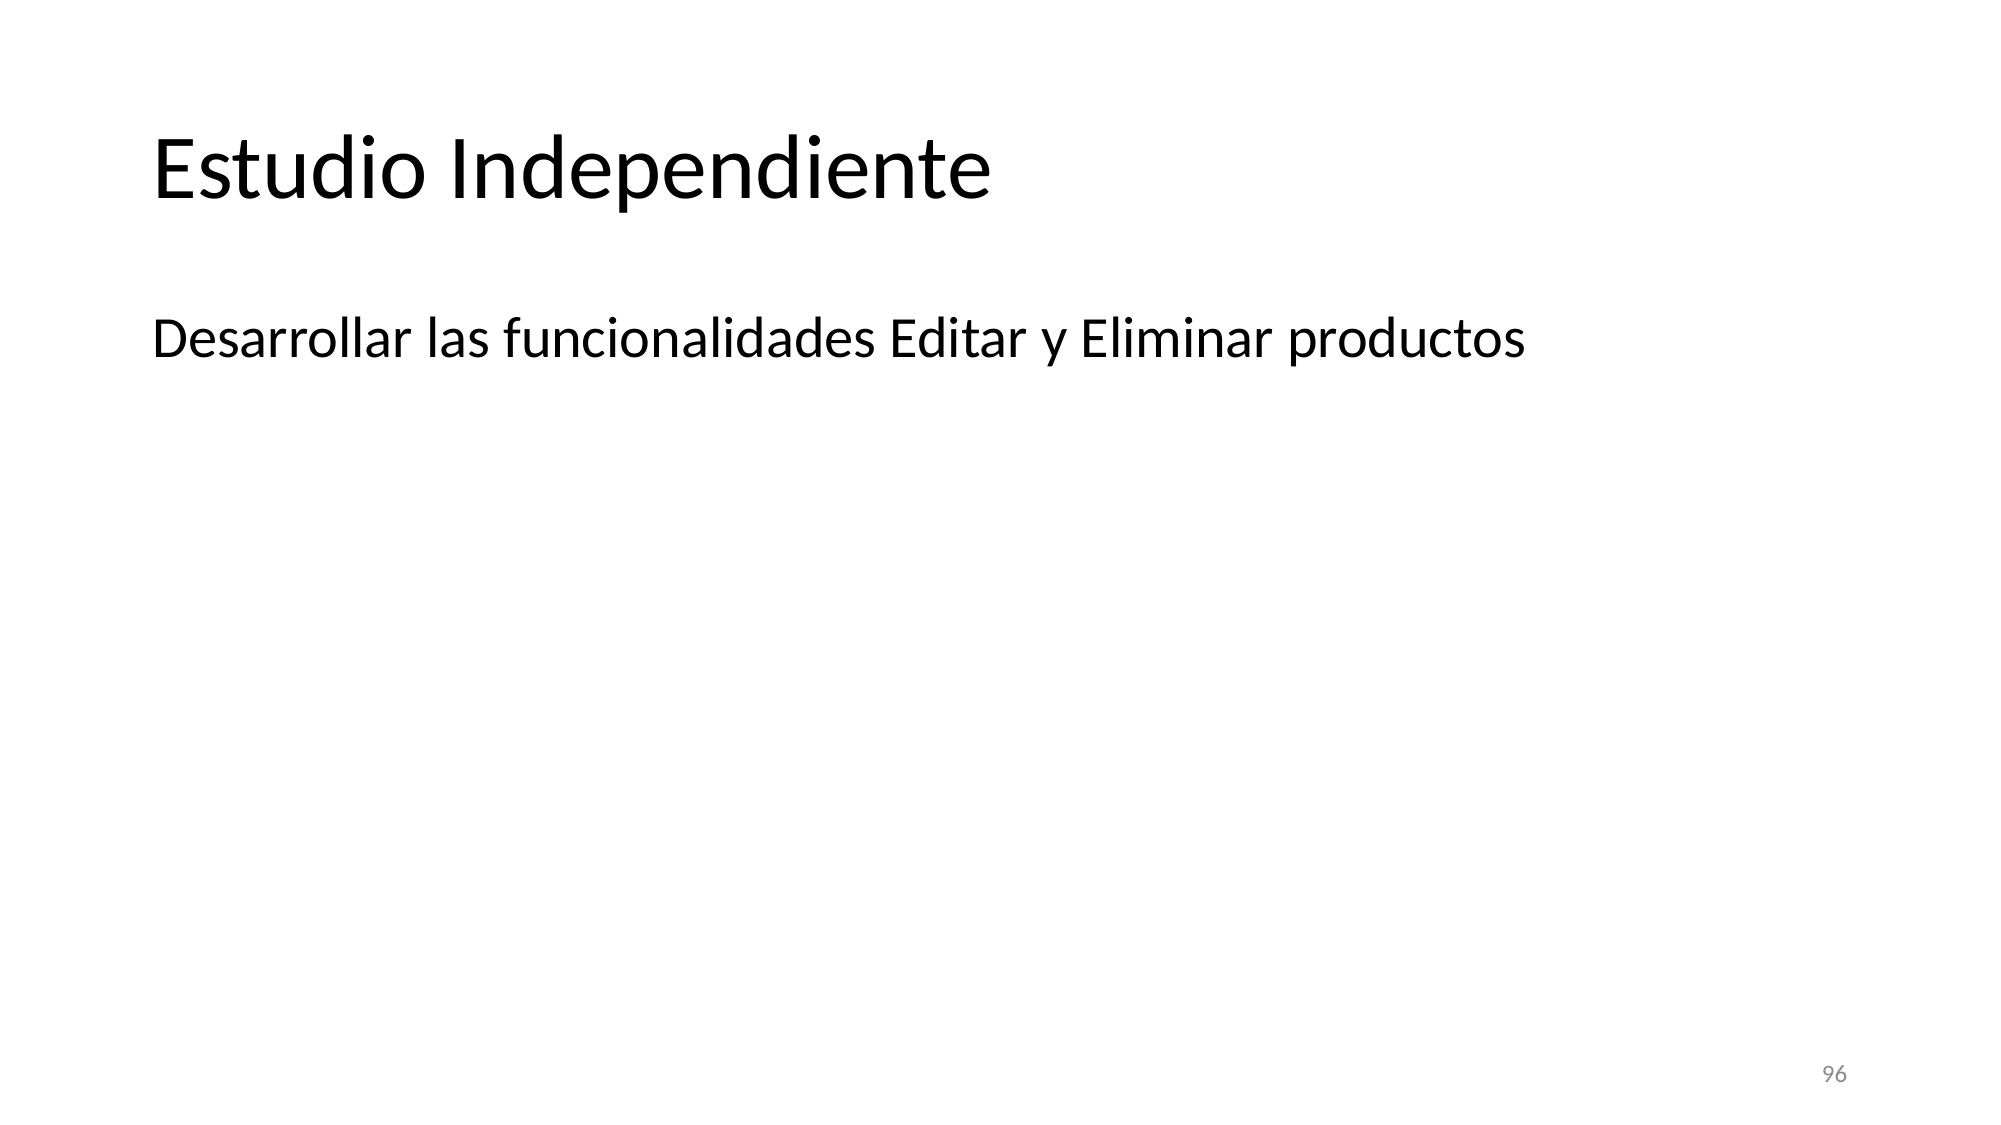

# Estudio Independiente
Desarrollar las funcionalidades Editar y Eliminar productos
96